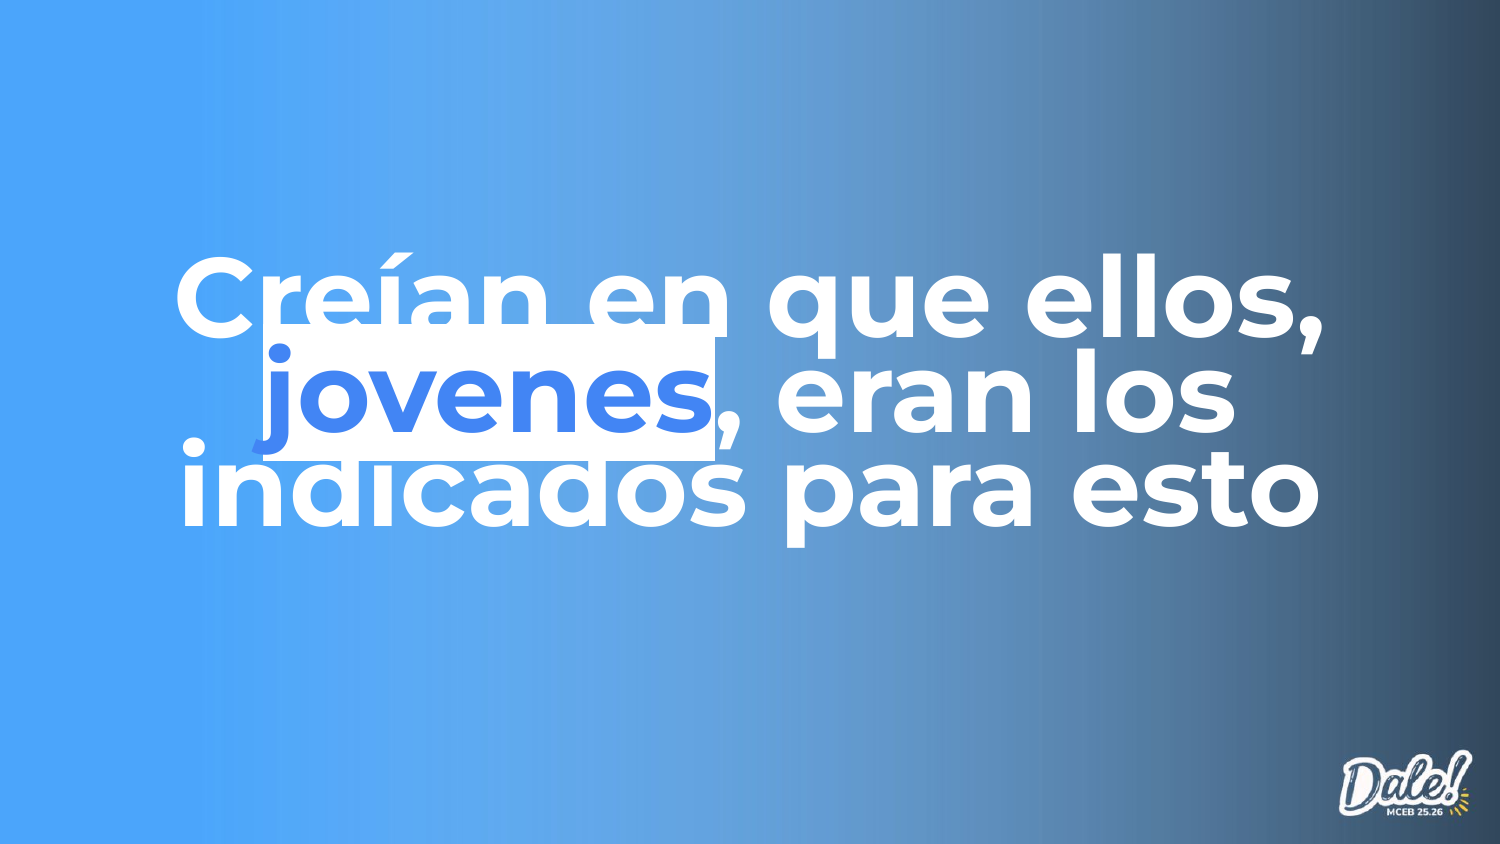

Creían en que ellos, jovenes, eran los indicados para esto